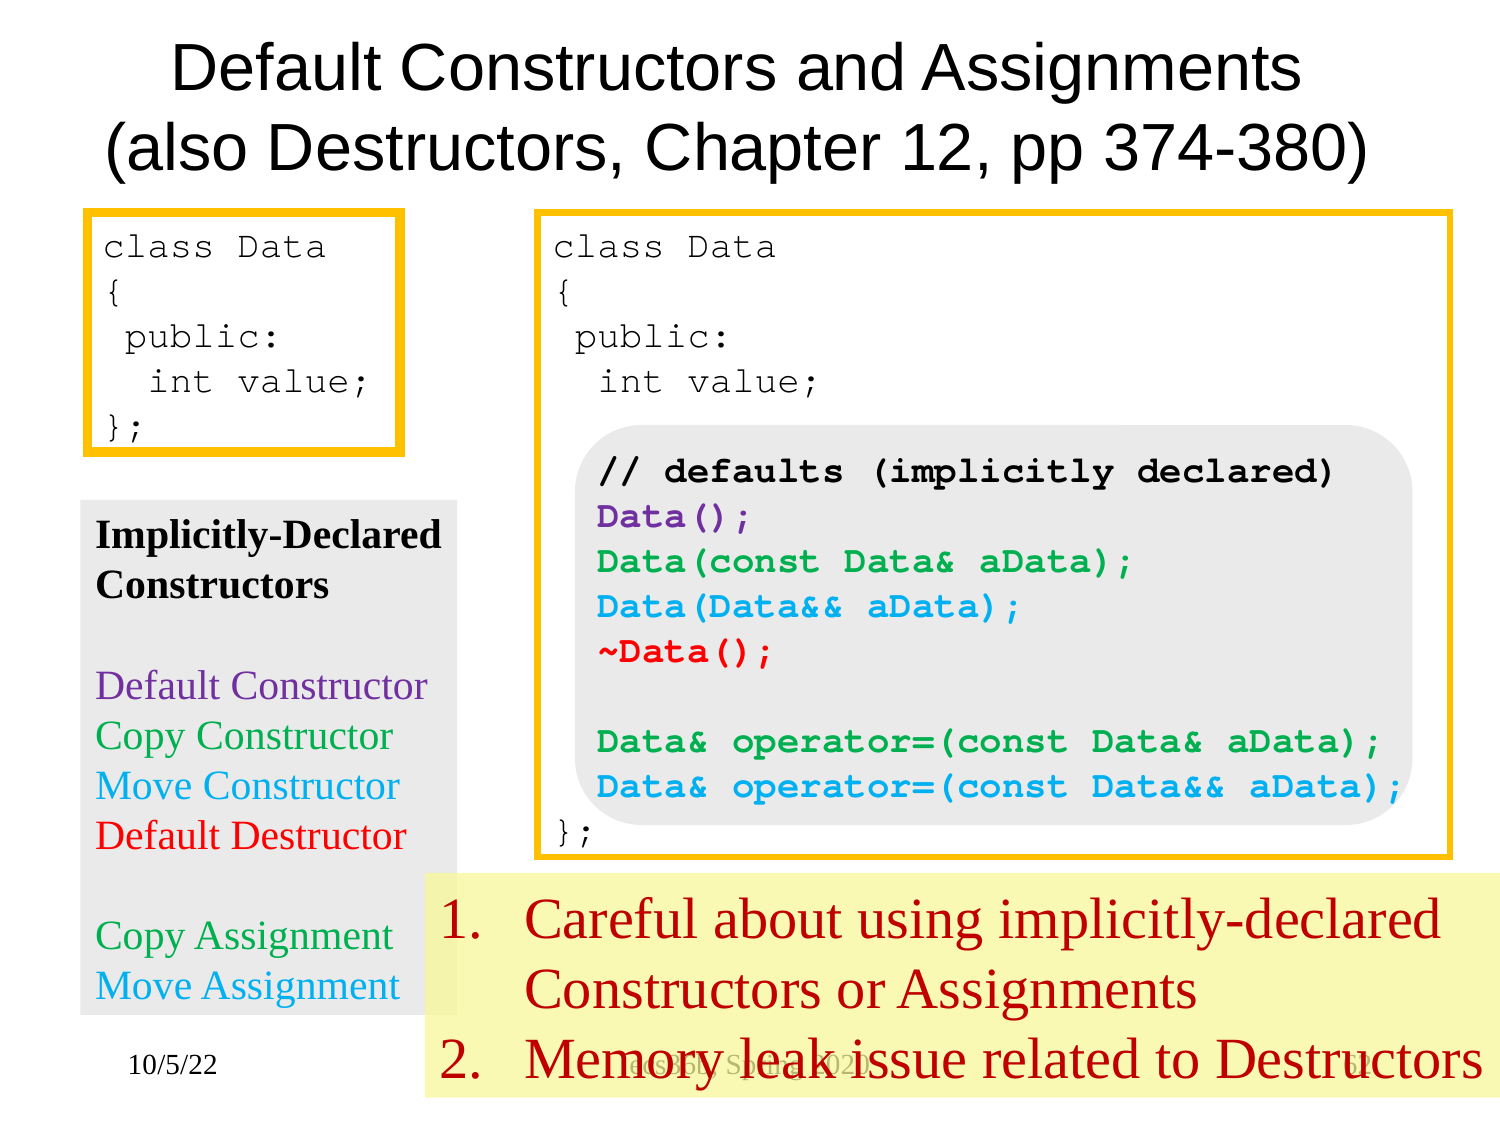

# Default Constructors and Assignments (also Destructors, Chapter 12, pp 374-380)
class Data
{
 public:
  int value;
};
class Data
{
 public:
  int value;

  // defaults (implicitly declared)
  Data();
  Data(const Data& aData);
  Data(Data&& aData);
  ~Data();

  Data& operator=(const Data& aData);
  Data& operator=(const Data&& aData);
};

Implicitly-Declared
Constructors

Default Constructor
Copy Constructor
Move Constructor
Default Destructor

Copy Assignment
Move Assignment
Careful about using implicitly-declared Constructors or Assignments
Memory leak issue related to Destructors
10/5/22
ecs36b, Spring 2020
62